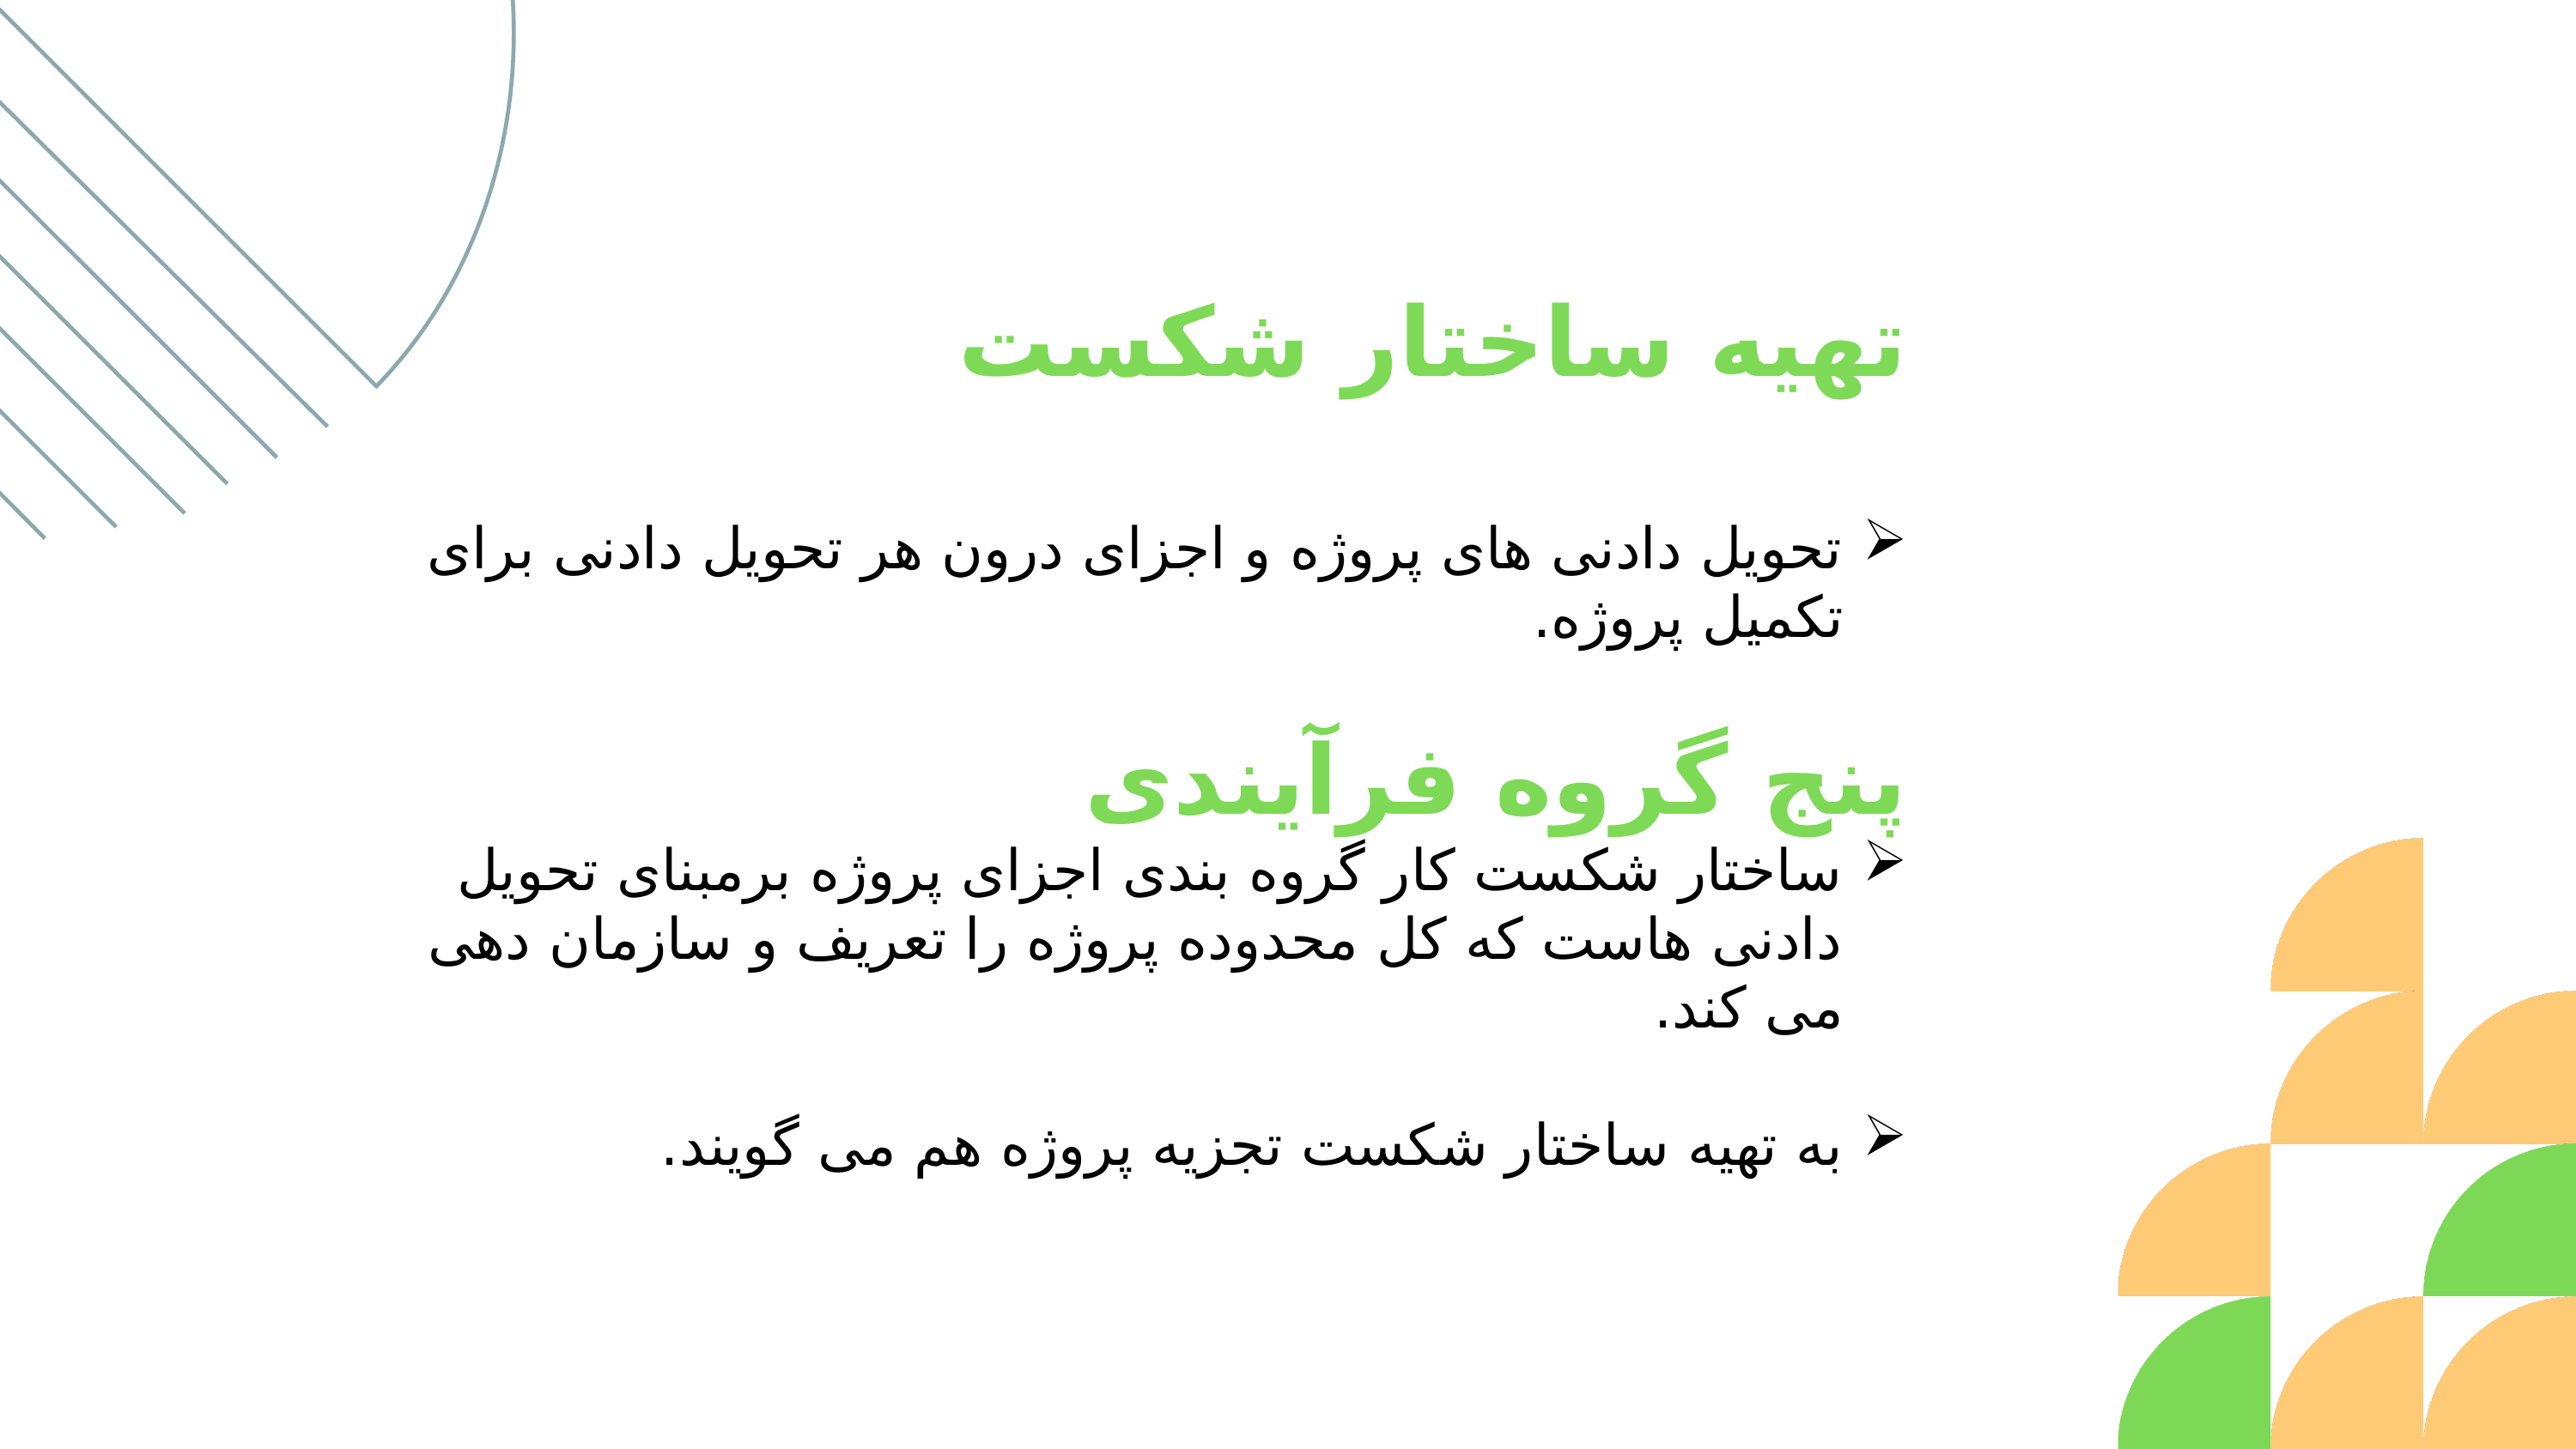

تهیه ساختار شکست

تحویل دادنی های پروژه و اجزای درون هر تحویل دادنی برای تکمیل پروژه.

پنج گروه فرآیندی
ساختار شکست کار گروه بندی اجزای پروژه برمبنای تحویل دادنی هاست که کل محدوده پروژه را تعریف و سازمان دهی می کند.

به تهیه ساختار شکست تجزیه پروژه هم می گویند.